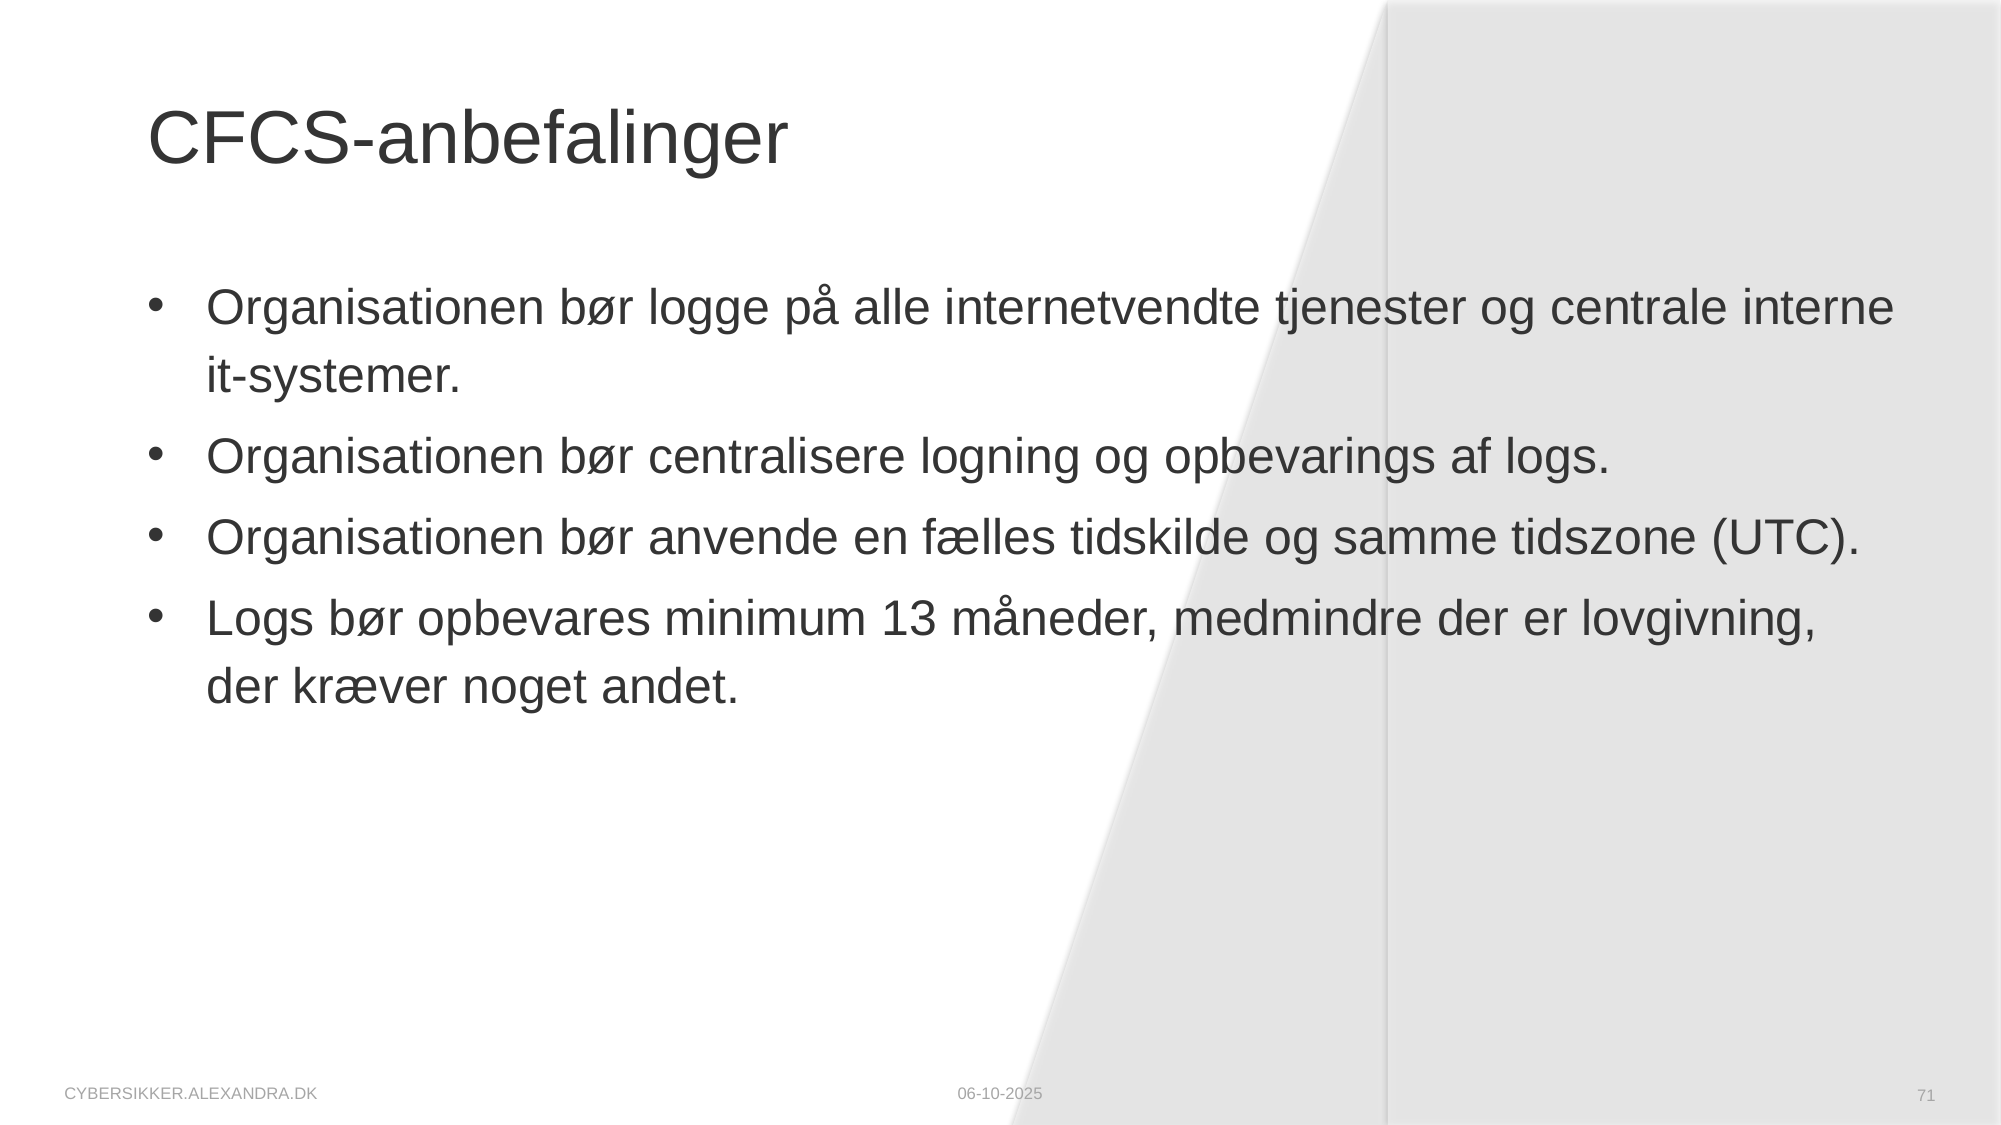

# CFCS-anbefalinger
Organisationen bør logge på alle internetvendte tjenester og centrale interne it-systemer.
Organisationen bør centralisere logning og opbevarings af logs.
Organisationen bør anvende en fælles tidskilde og samme tidszone (UTC).
Logs bør opbevares minimum 13 måneder, medmindre der er lovgivning, der kræver noget andet.
cybersikker.alexandra.dk
06-10-2025
71